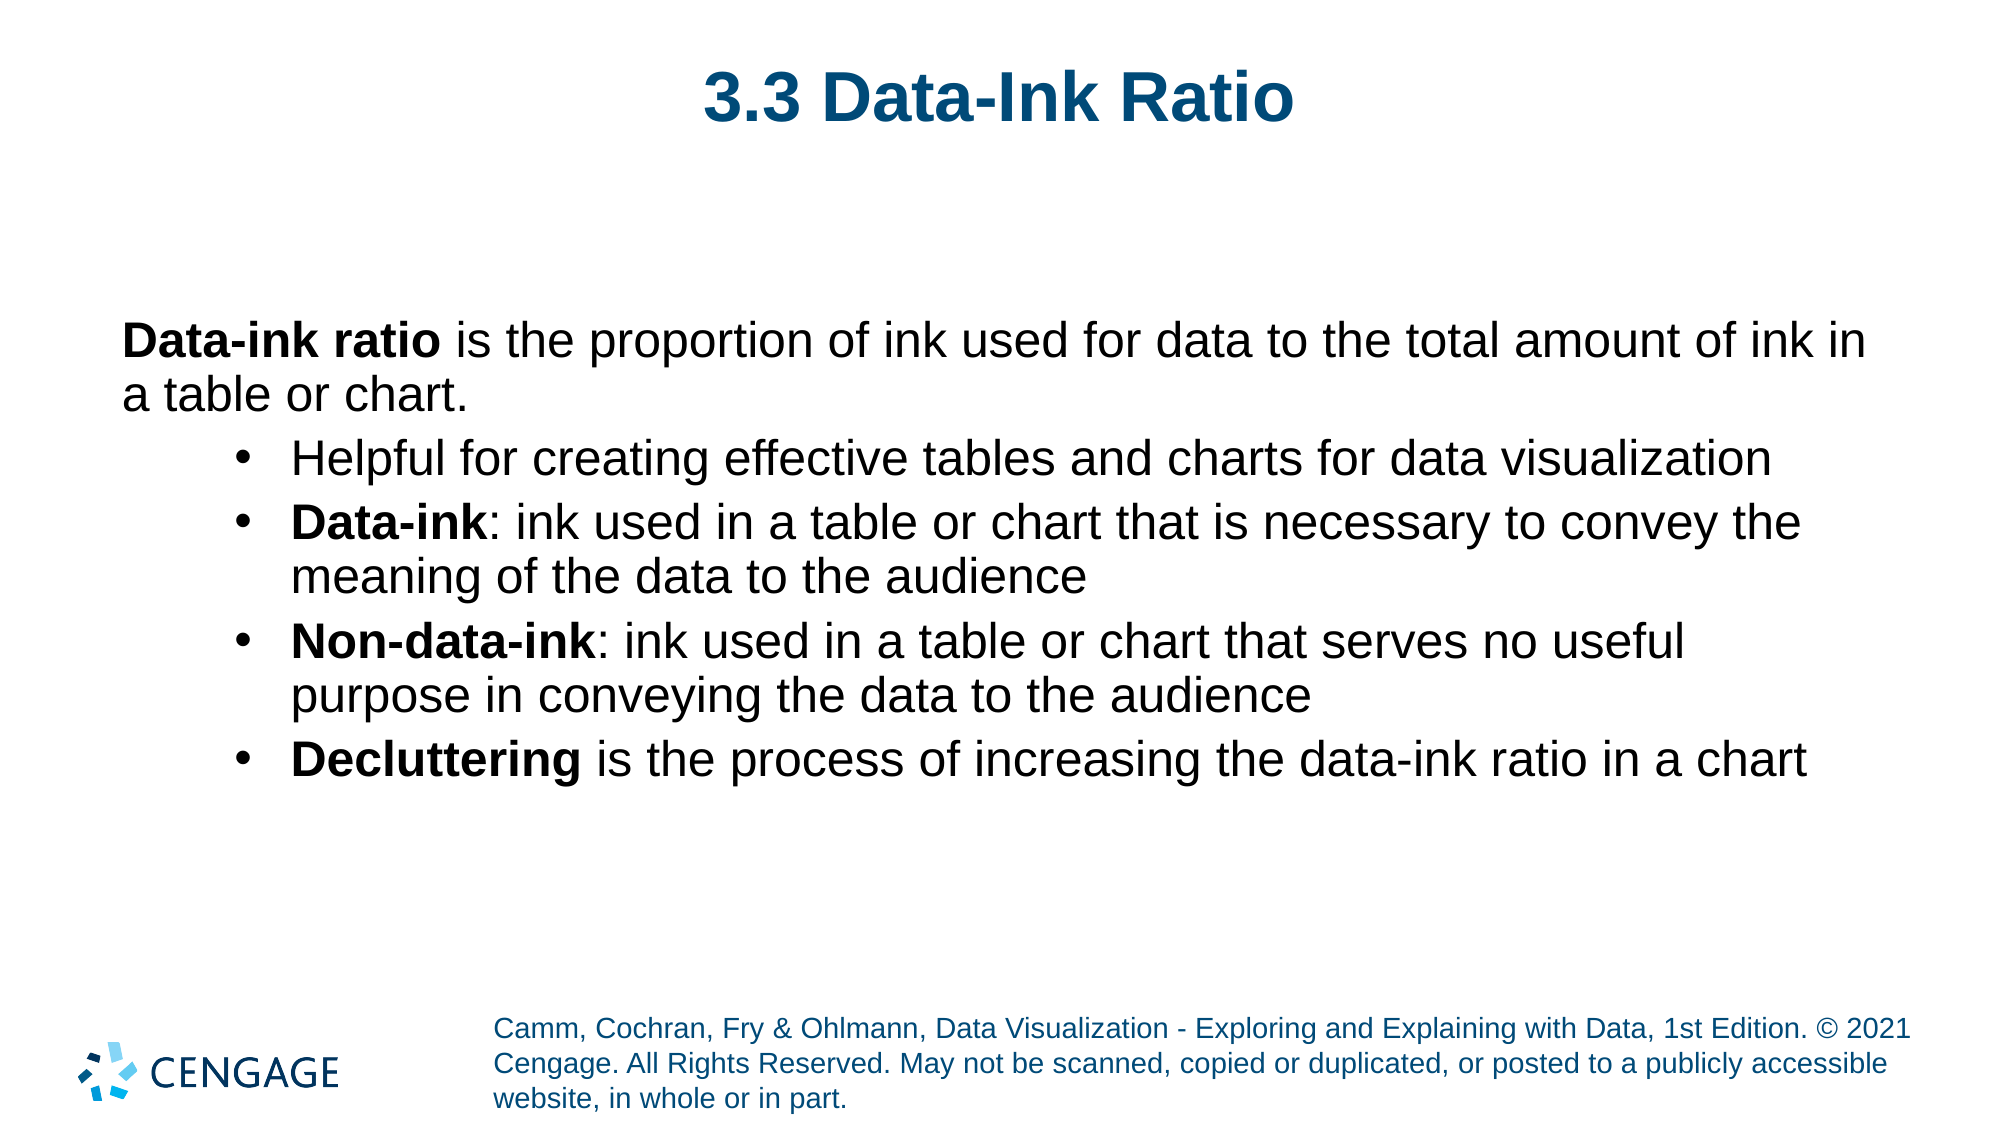

# 3.3 Data-Ink Ratio
Data-ink ratio is the proportion of ink used for data to the total amount of ink in a table or chart.
Helpful for creating effective tables and charts for data visualization
Data-ink: ink used in a table or chart that is necessary to convey the meaning of the data to the audience
Non-data-ink: ink used in a table or chart that serves no useful purpose in conveying the data to the audience
Decluttering is the process of increasing the data-ink ratio in a chart